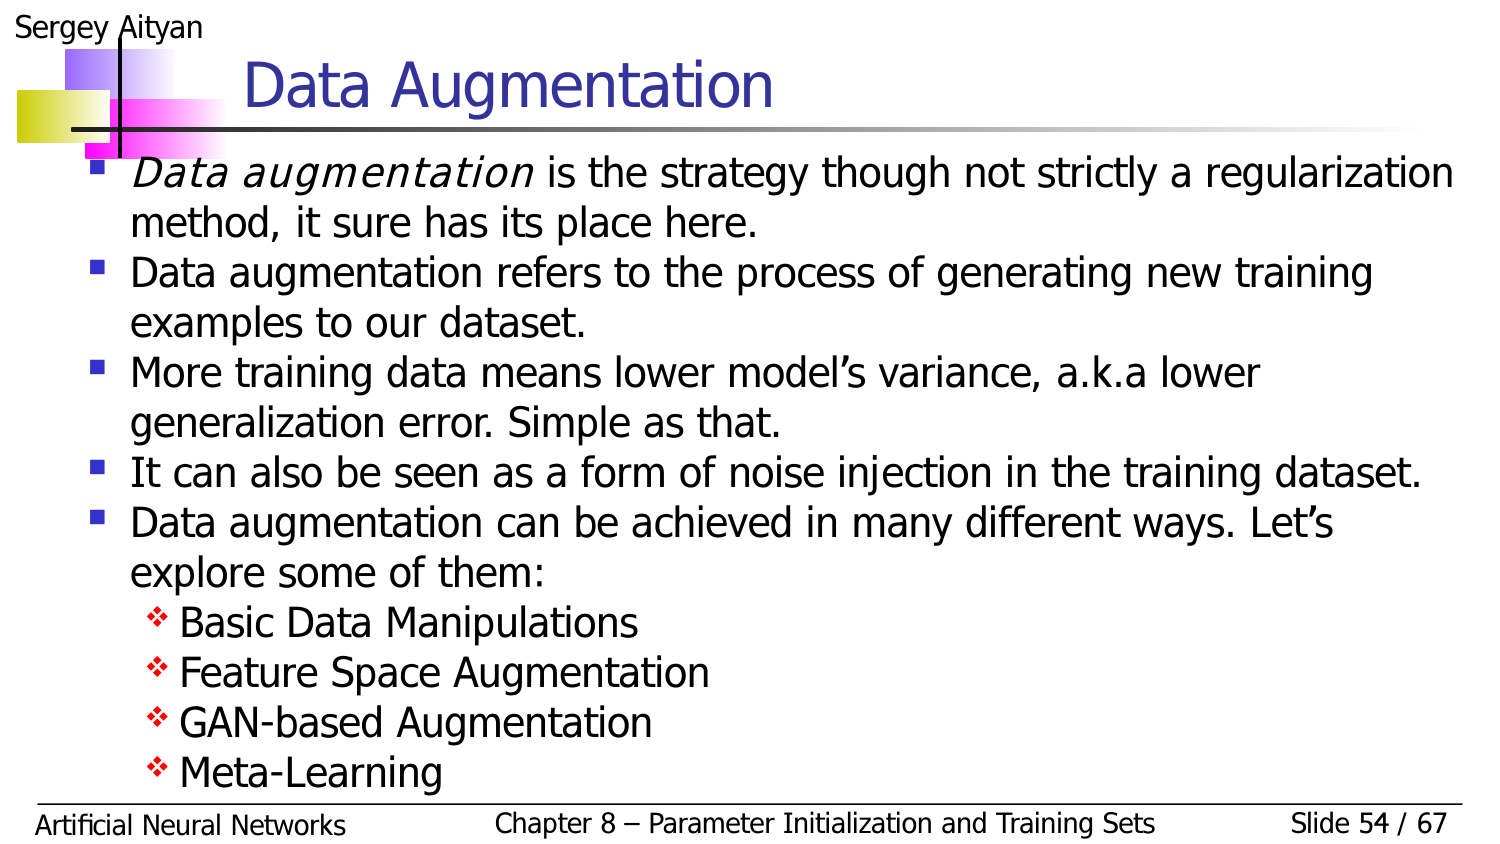

# Data Augmentation
Data augmentation is the strategy though not strictly a regularization method, it sure has its place here.
Data augmentation refers to the process of generating new training examples to our dataset.
More training data means lower model’s variance, a.k.a lower generalization error. Simple as that.
It can also be seen as a form of noise injection in the training dataset.
Data augmentation can be achieved in many different ways. Let’s explore some of them:
Basic Data Manipulations
Feature Space Augmentation
GAN-based Augmentation
Meta-Learning